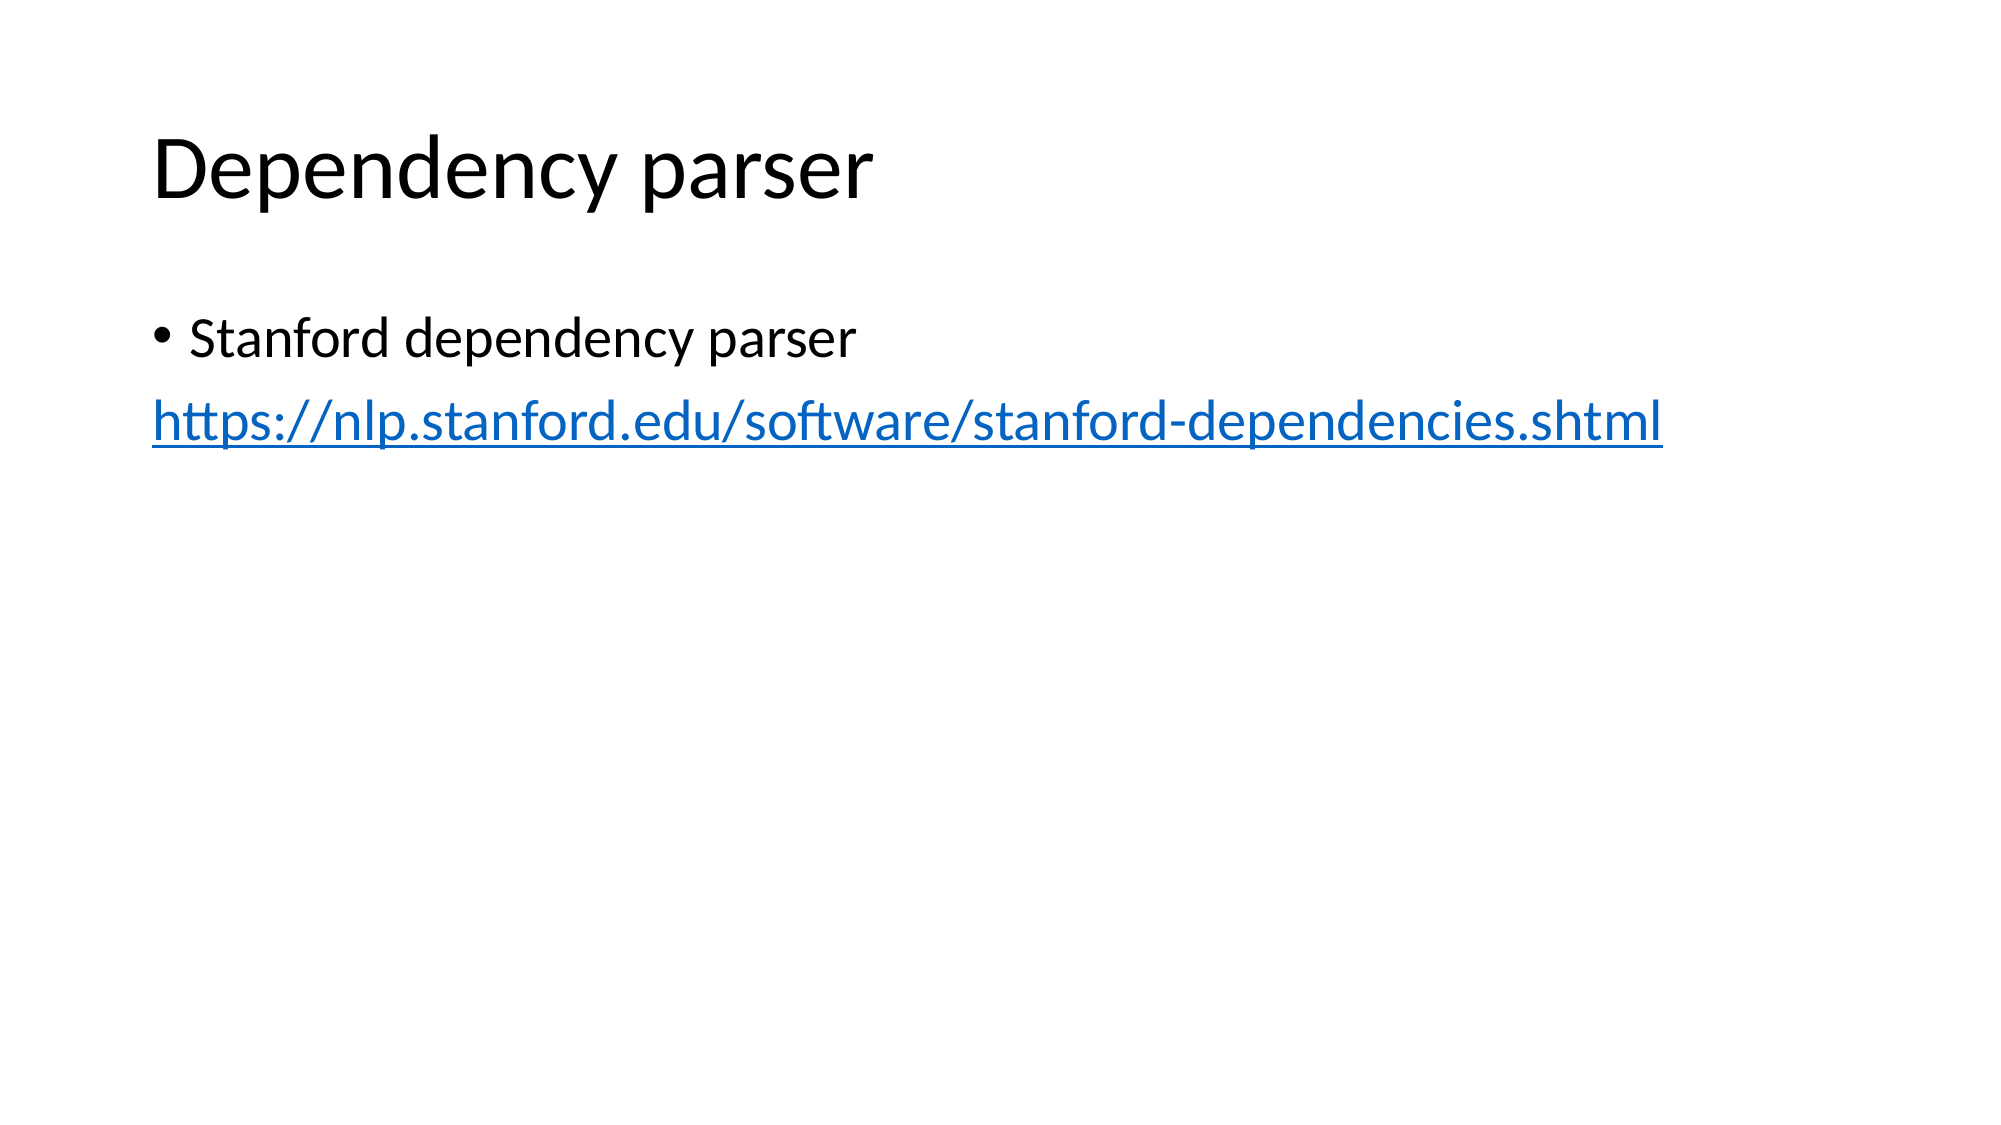

# Dependency parser
Stanford dependency parser
https://nlp.stanford.edu/software/stanford-dependencies.shtml